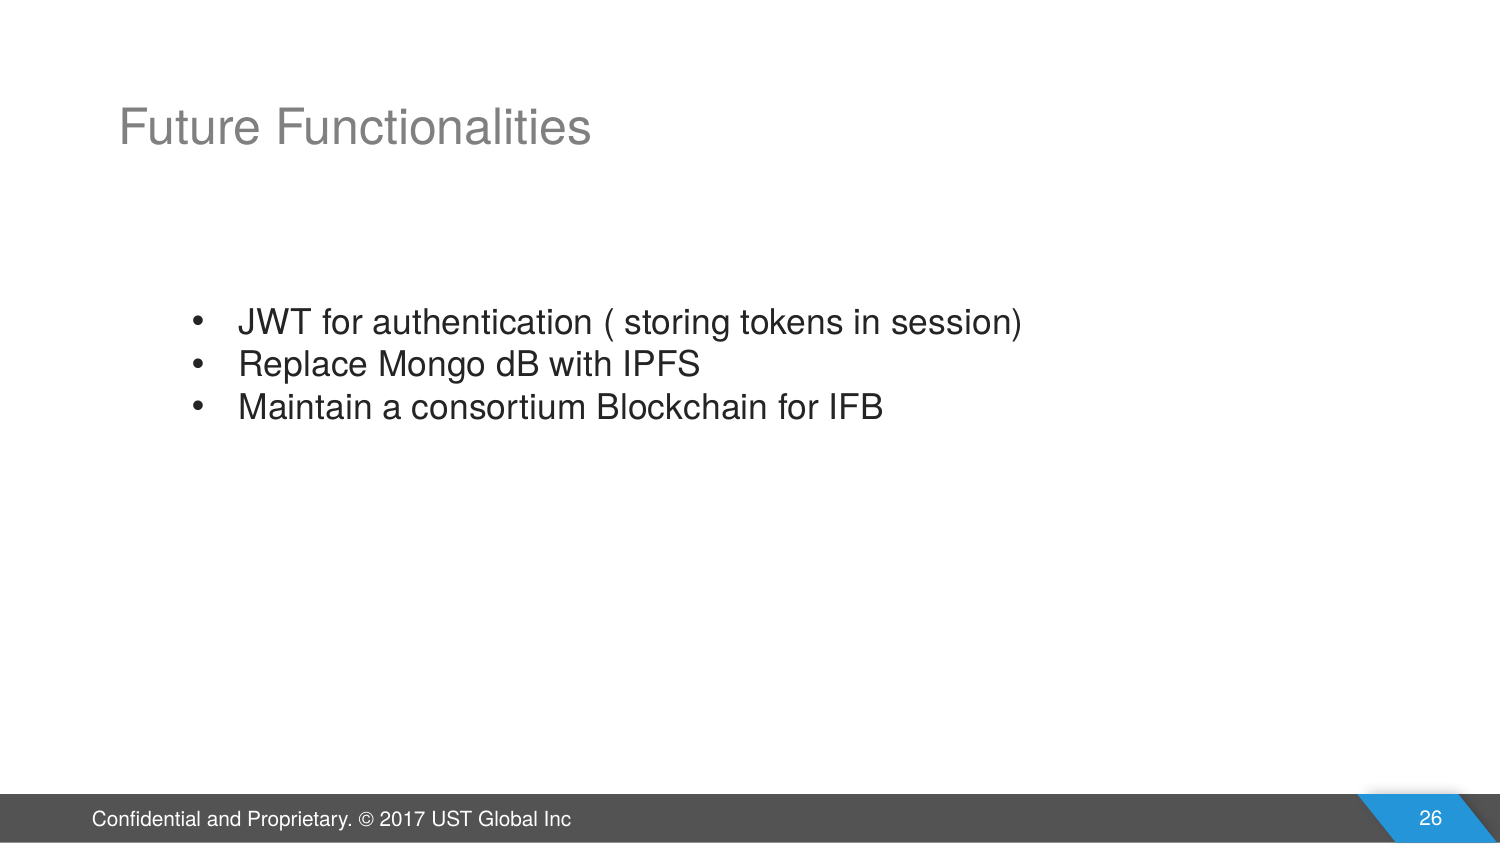

Future Functionalities
JWT for authentication ( storing tokens in session)
Replace Mongo dB with IPFS
Maintain a consortium Blockchain for IFB

 26